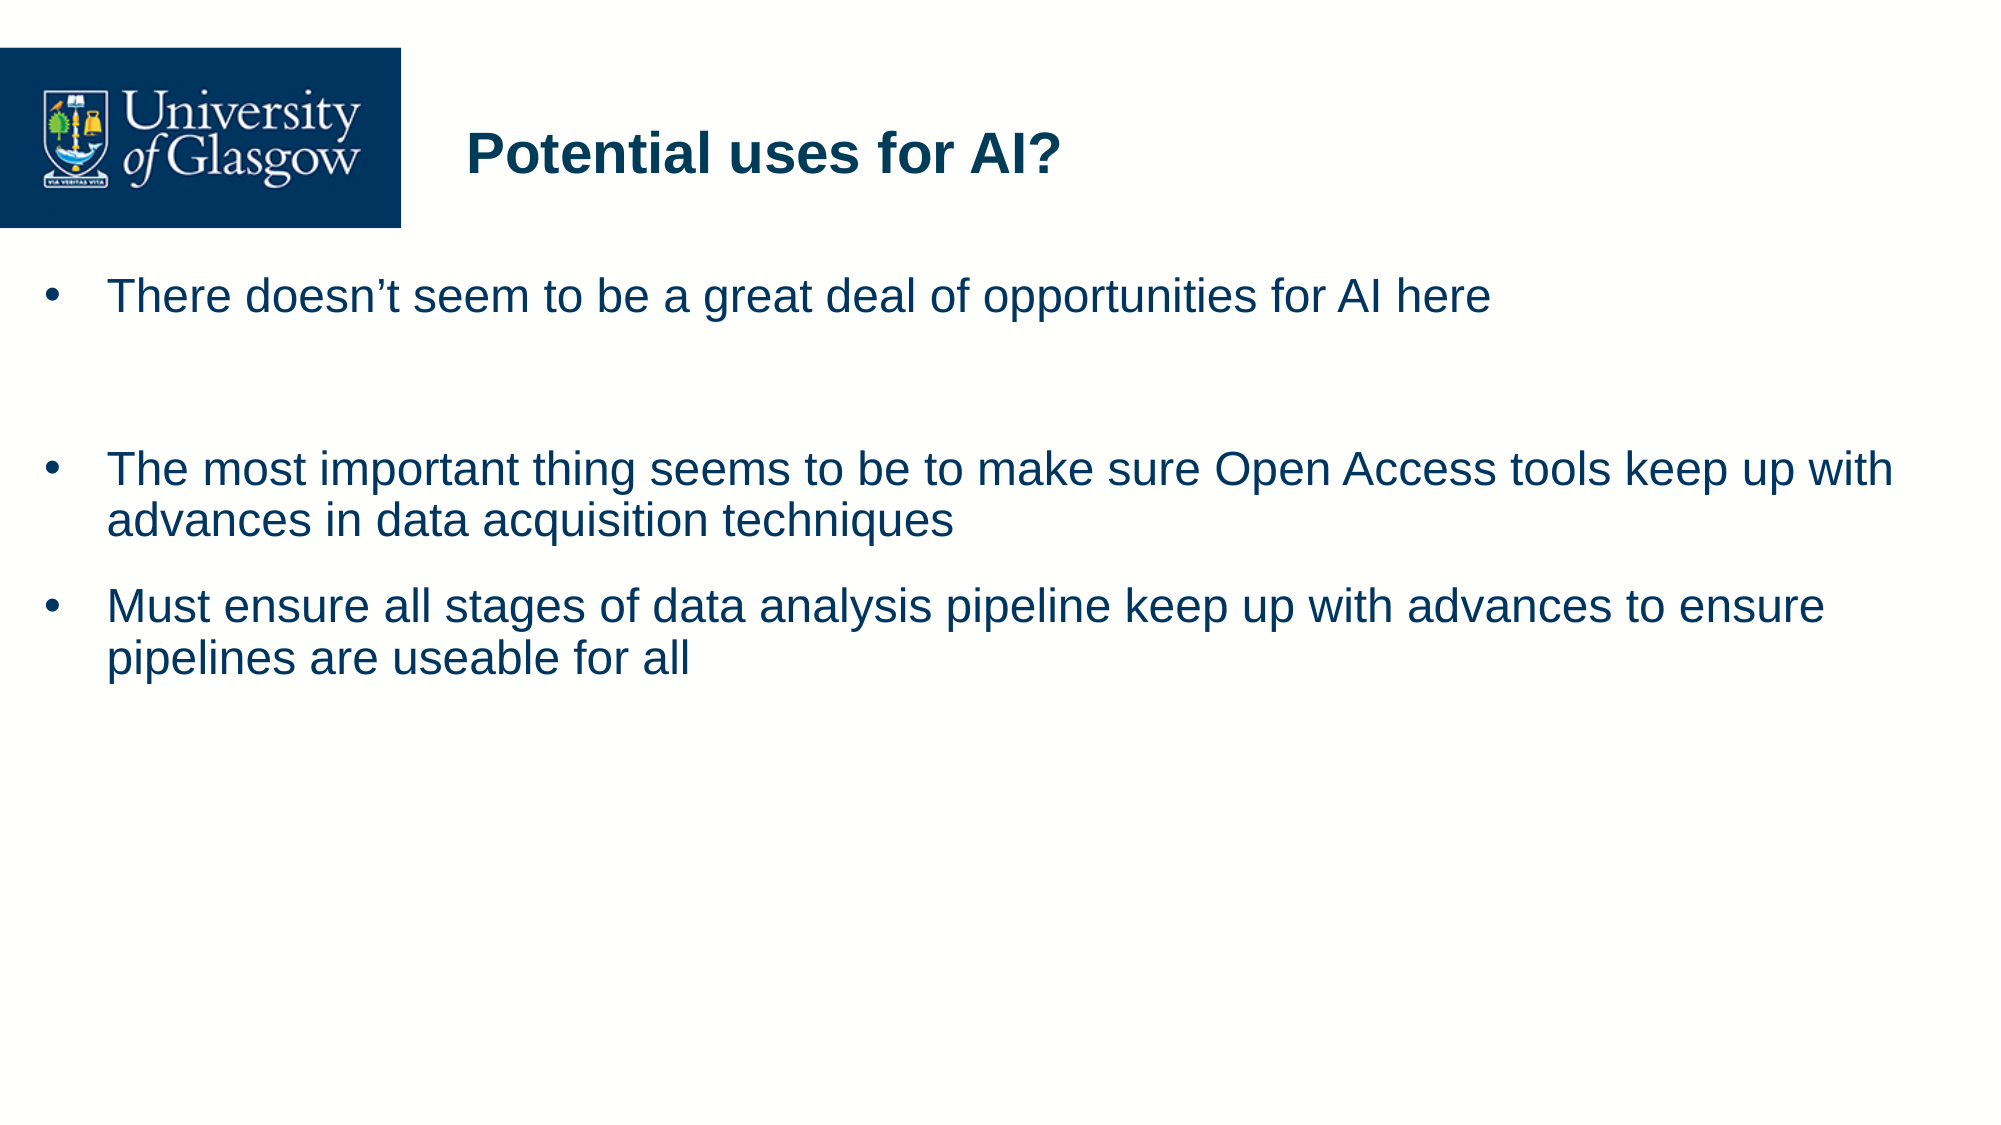

# Potential uses for AI?
There doesn’t seem to be a great deal of opportunities for AI here

The most important thing seems to be to make sure Open Access tools keep up with advances in data acquisition techniques
Must ensure all stages of data analysis pipeline keep up with advances to ensure pipelines are useable for all